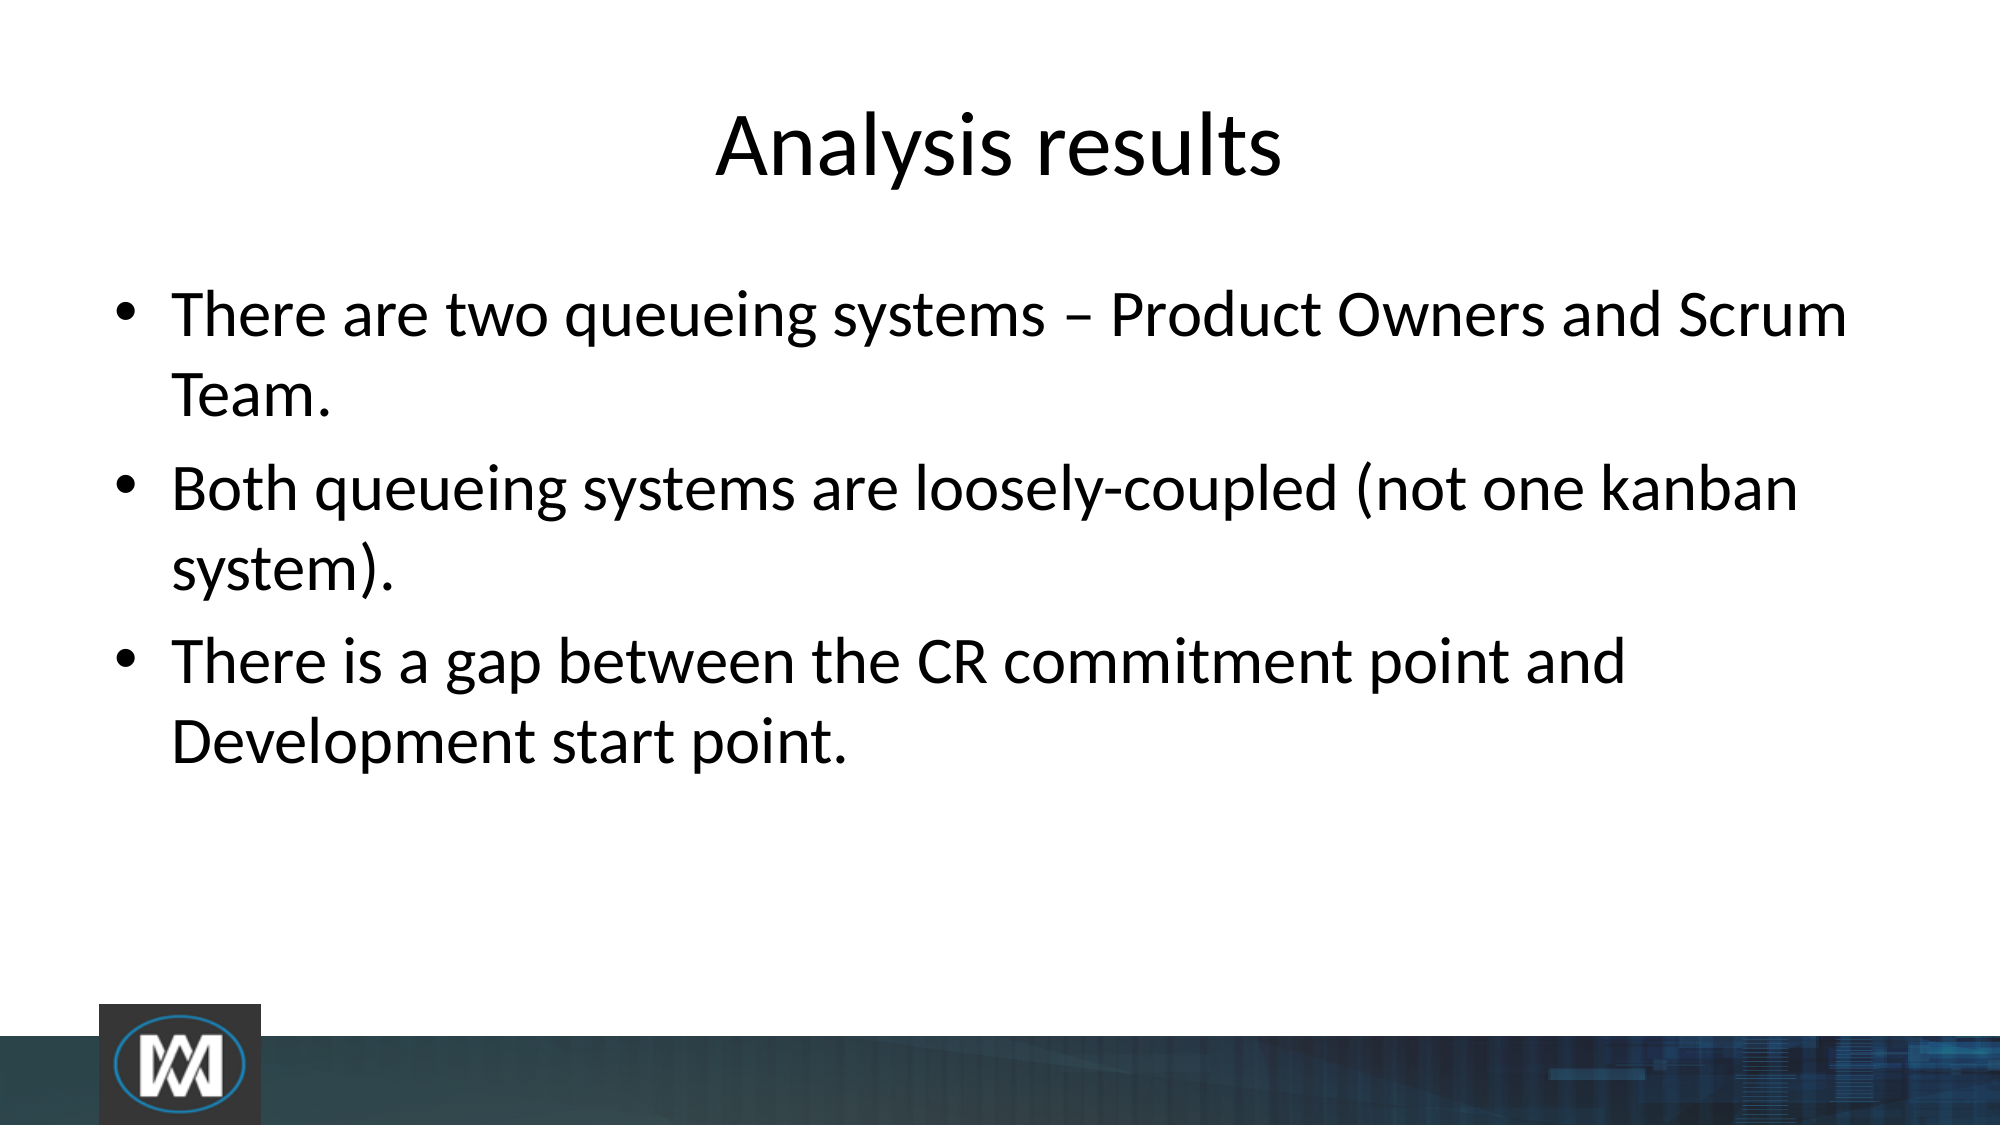

# Analysis results
There are two queueing systems – Product Owners and Scrum Team.
Both queueing systems are loosely-coupled (not one kanban system).
There is a gap between the CR commitment point and Development start point.